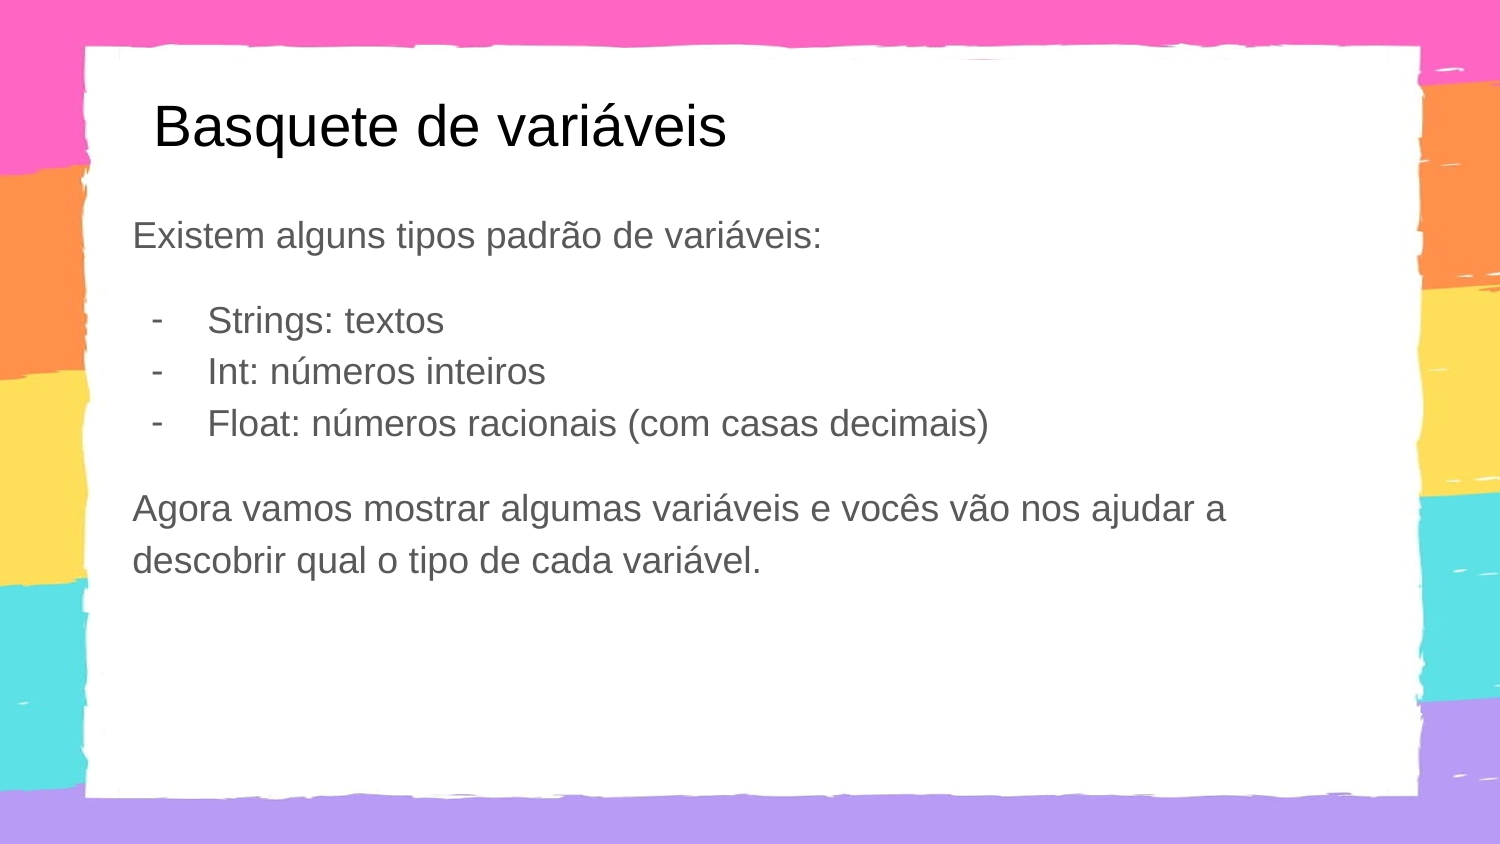

# Basquete de variáveis
Existem alguns tipos padrão de variáveis:
Strings: textos
Int: números inteiros
Float: números racionais (com casas decimais)
Agora vamos mostrar algumas variáveis e vocês vão nos ajudar a descobrir qual o tipo de cada variável.